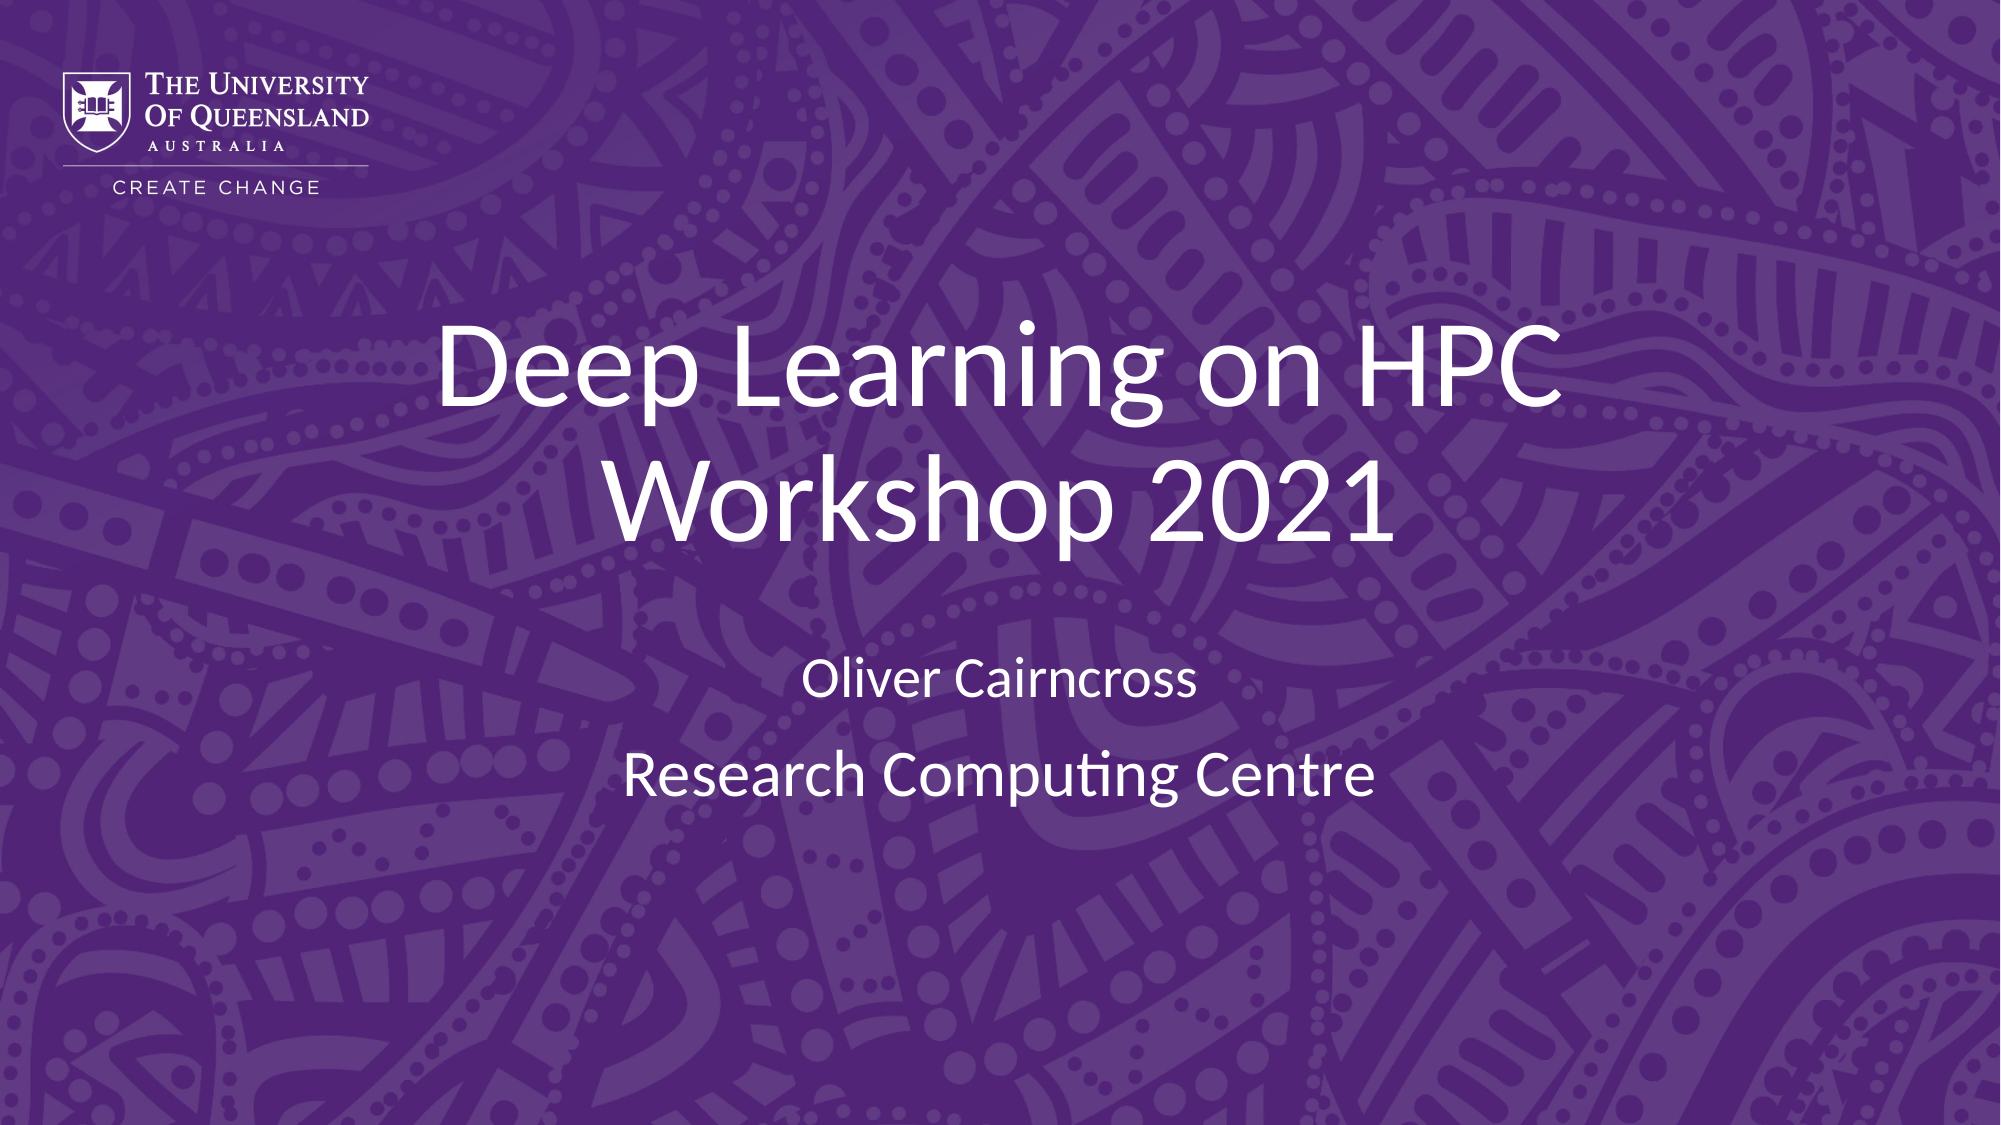

# Deep Learning on HPC Workshop 2021
Oliver Cairncross
Research Computing Centre